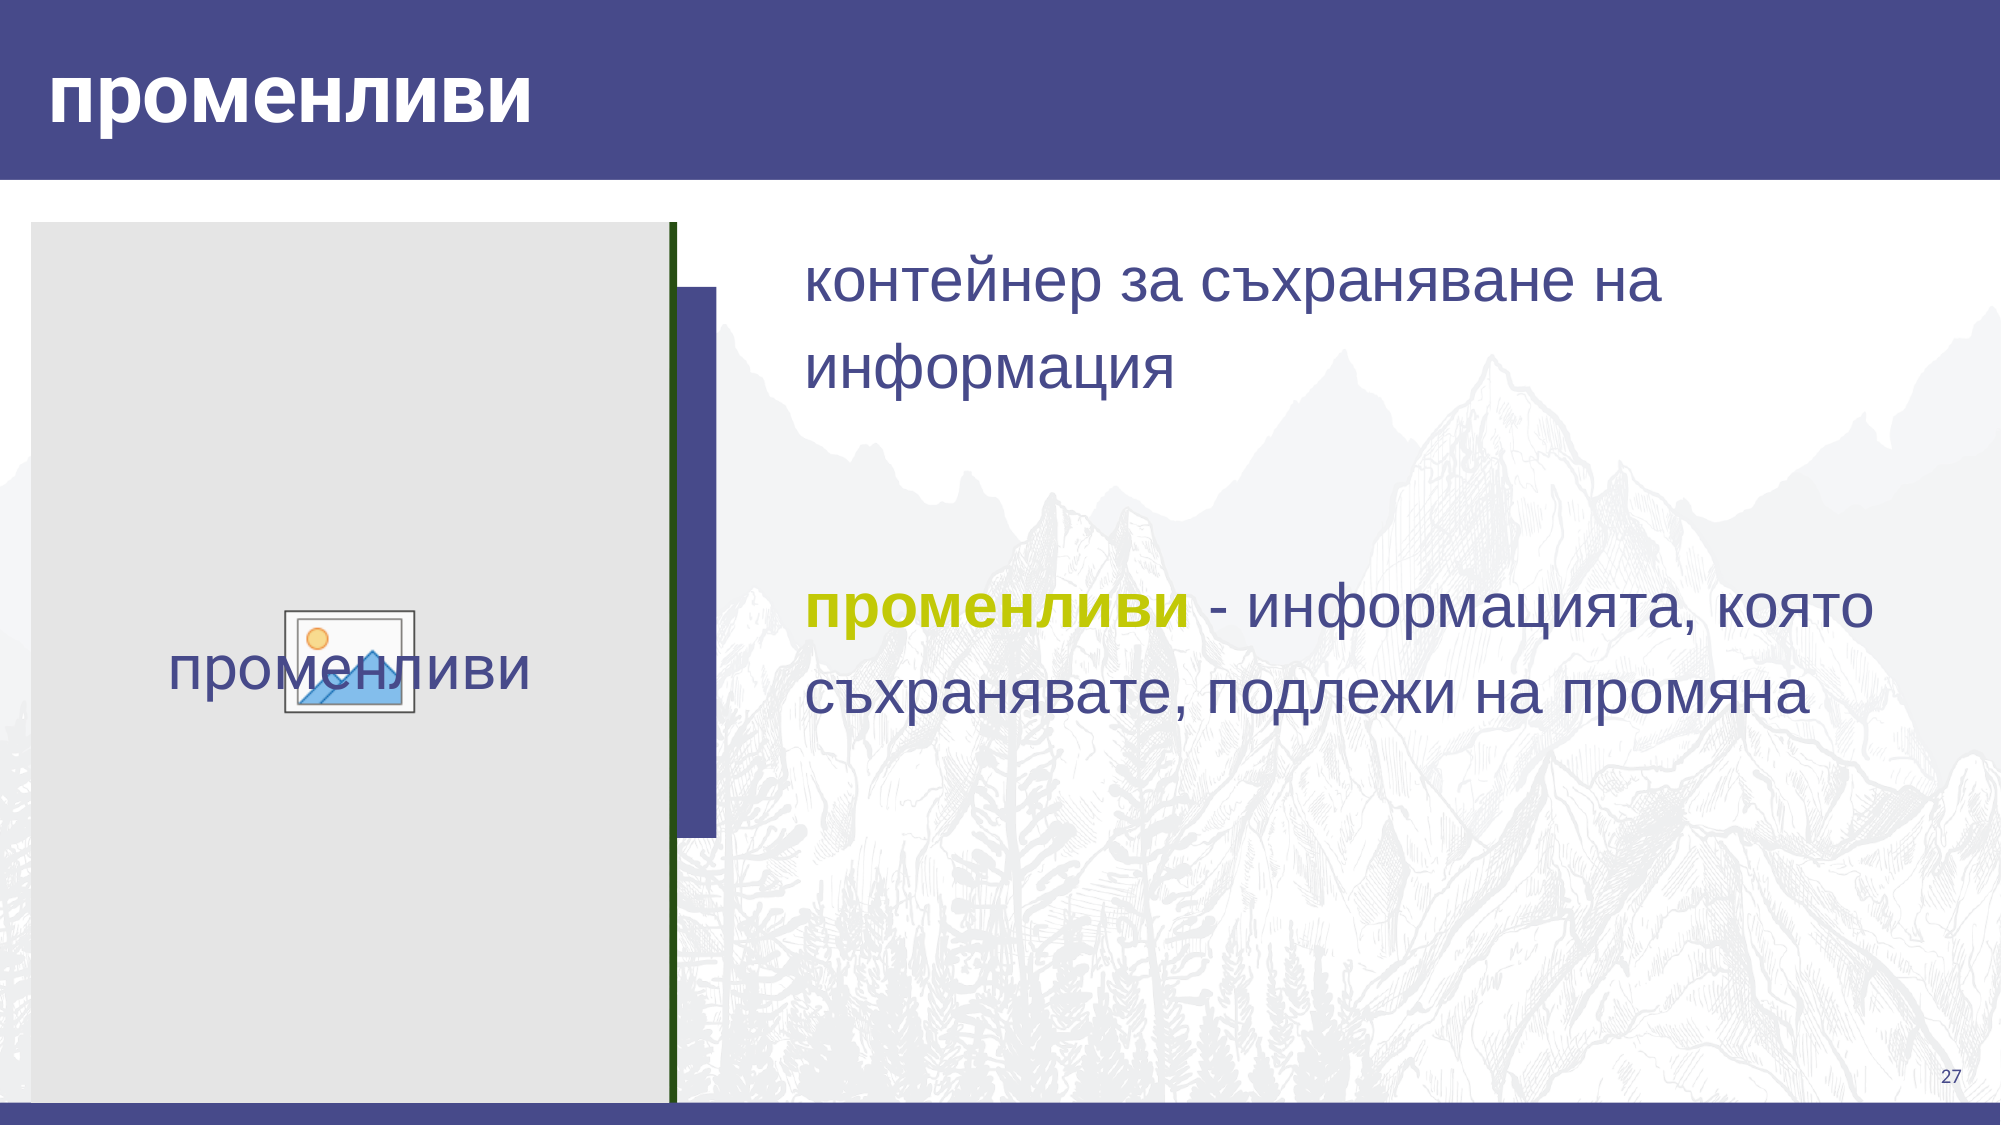

# променливи
контейнер за съхраняване на информация

променливи - информацията, която съхранявате, подлежи на промяна

променливи
27